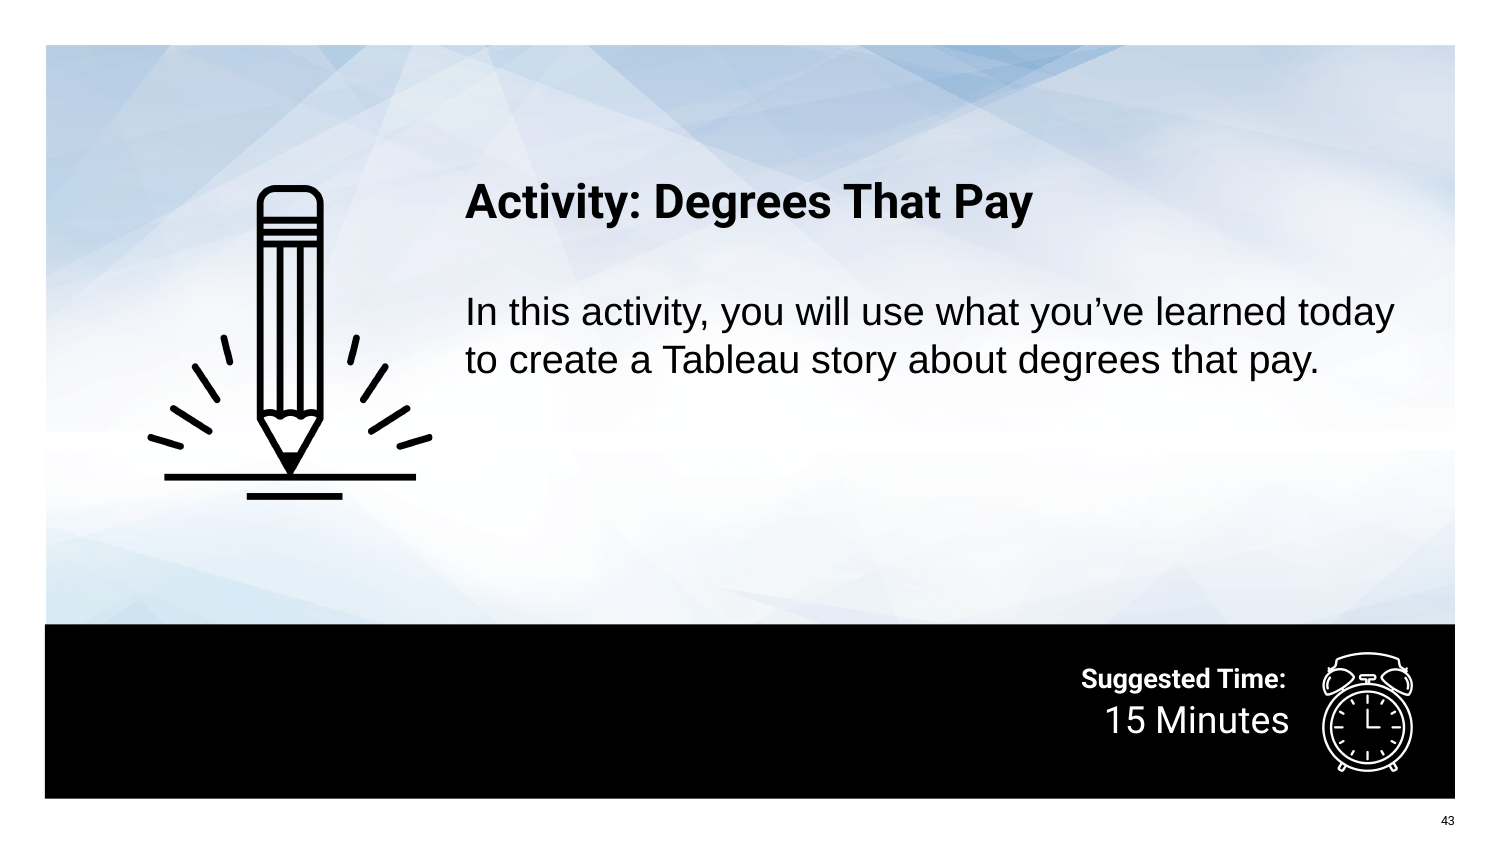

Activity: Degrees That Pay

In this activity, you will use what you’ve learned today to create a Tableau story about degrees that pay.
# 15 Minutes

43